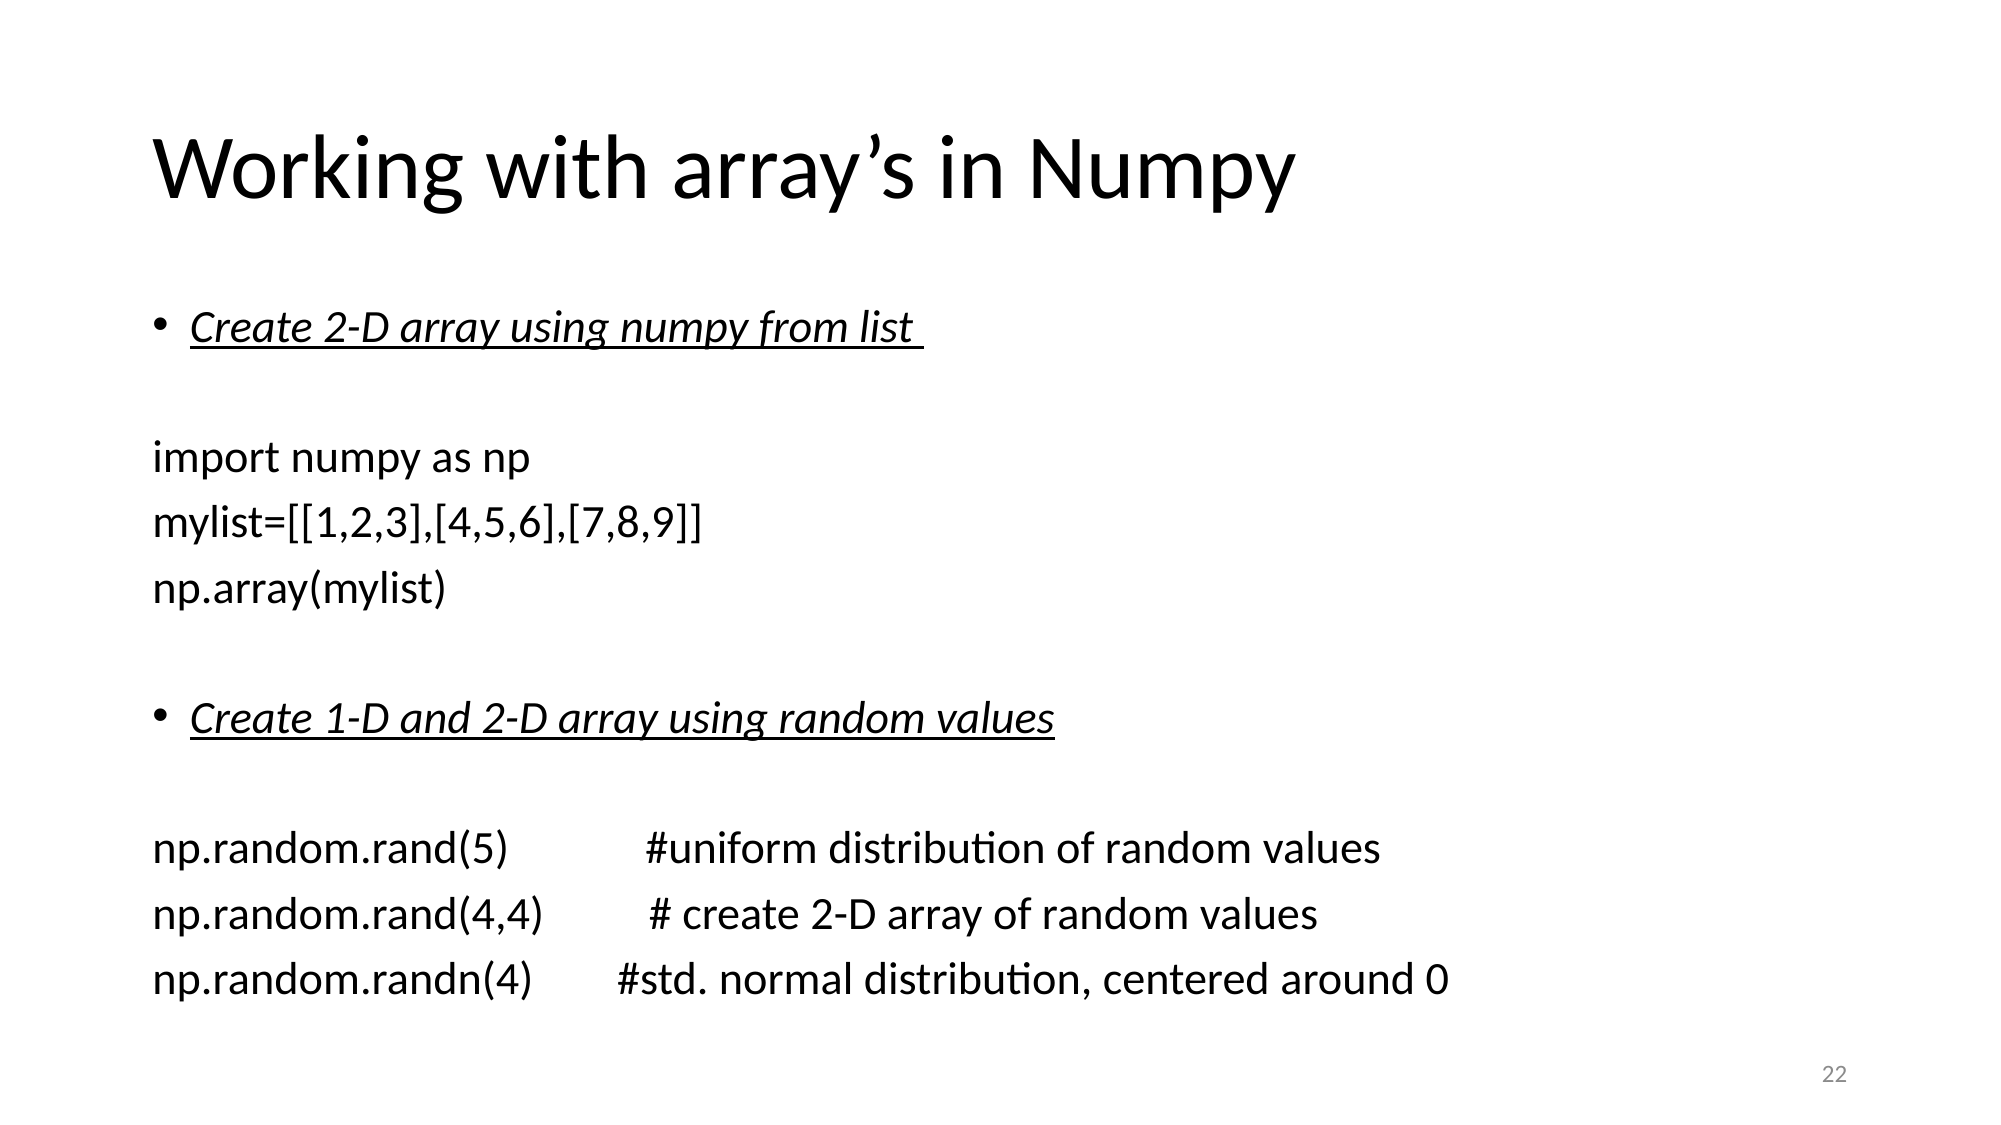

# Working with array’s in Numpy
Create 2-D array using numpy from list

import numpy as np
mylist=[[1,2,3],[4,5,6],[7,8,9]]
np.array(mylist)

Create 1-D and 2-D array using random values

np.random.rand(5)             #uniform distribution of random values
np.random.rand(4,4)          # create 2-D array of random values
np.random.randn(4)        #std. normal distribution, centered around 0

22